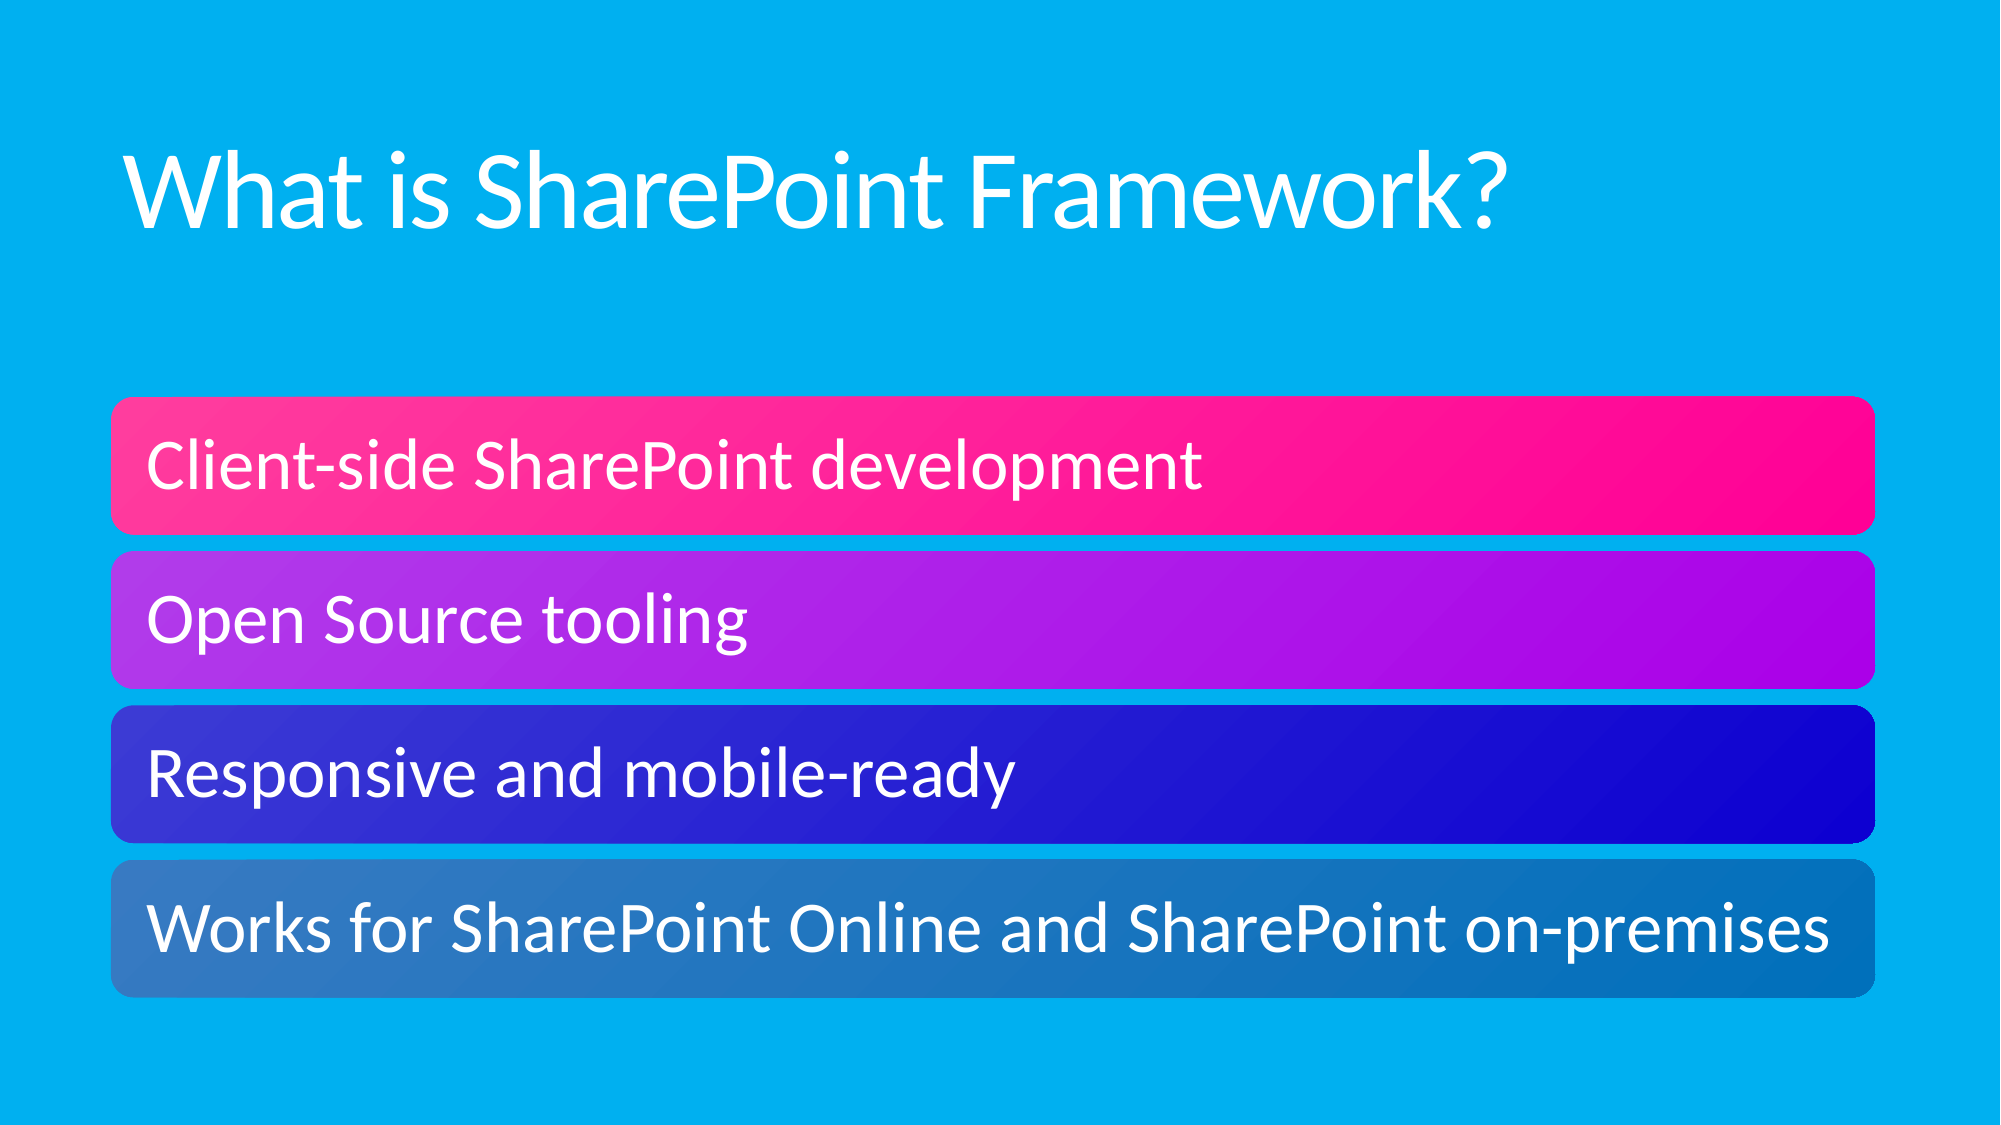

# What is SharePoint Framework?
Client-side SharePoint development
Open Source tooling
Responsive and mobile-ready
Works for SharePoint Online and SharePoint on-premises